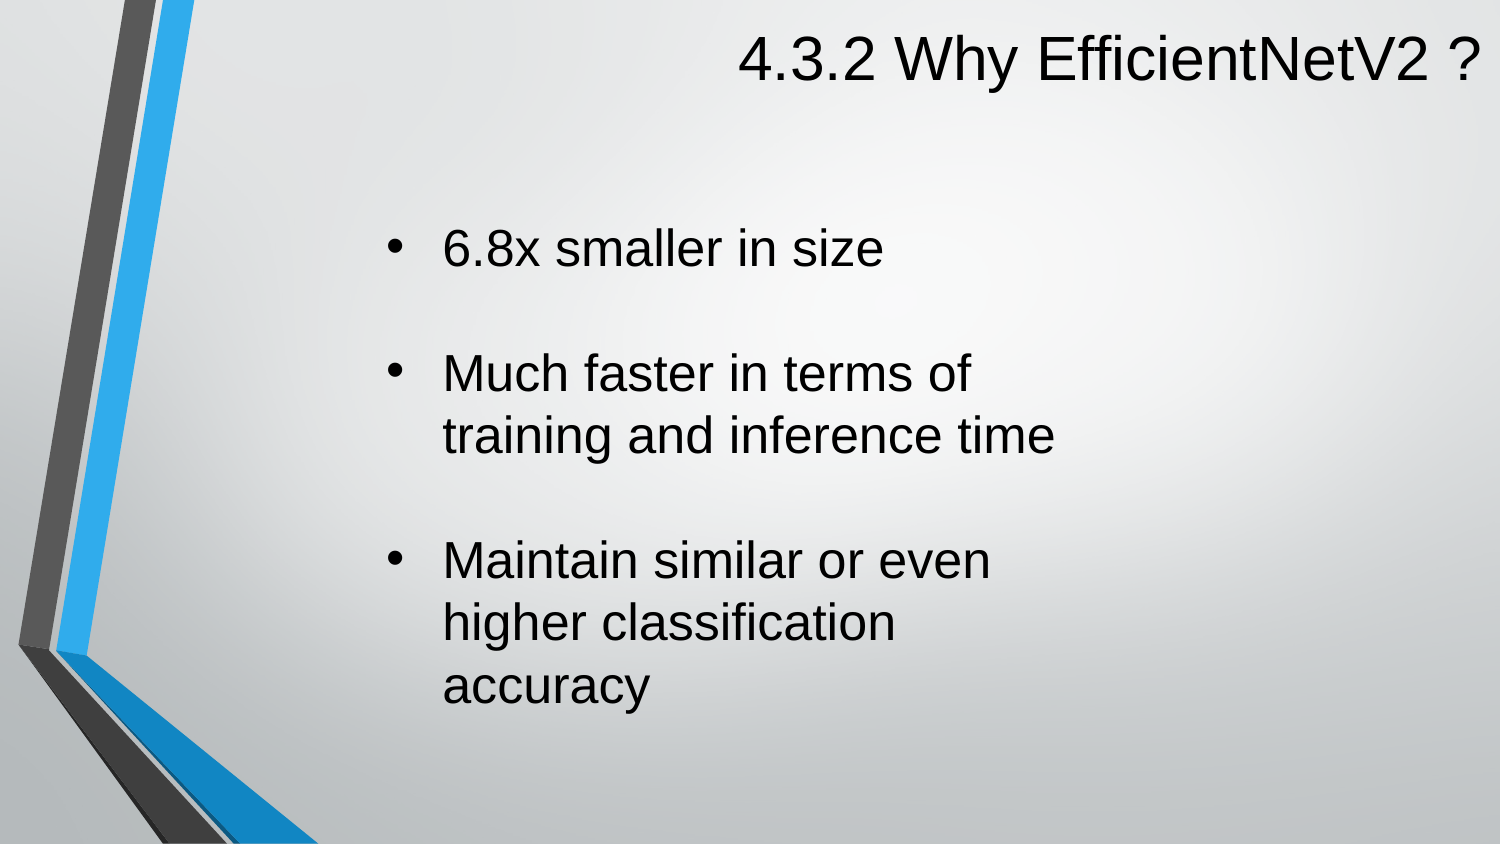

4.3.2 Why EfficientNetV2 ?
6.8x smaller in size

Much faster in terms of training and inference time

Maintain similar or even higher classification accuracy